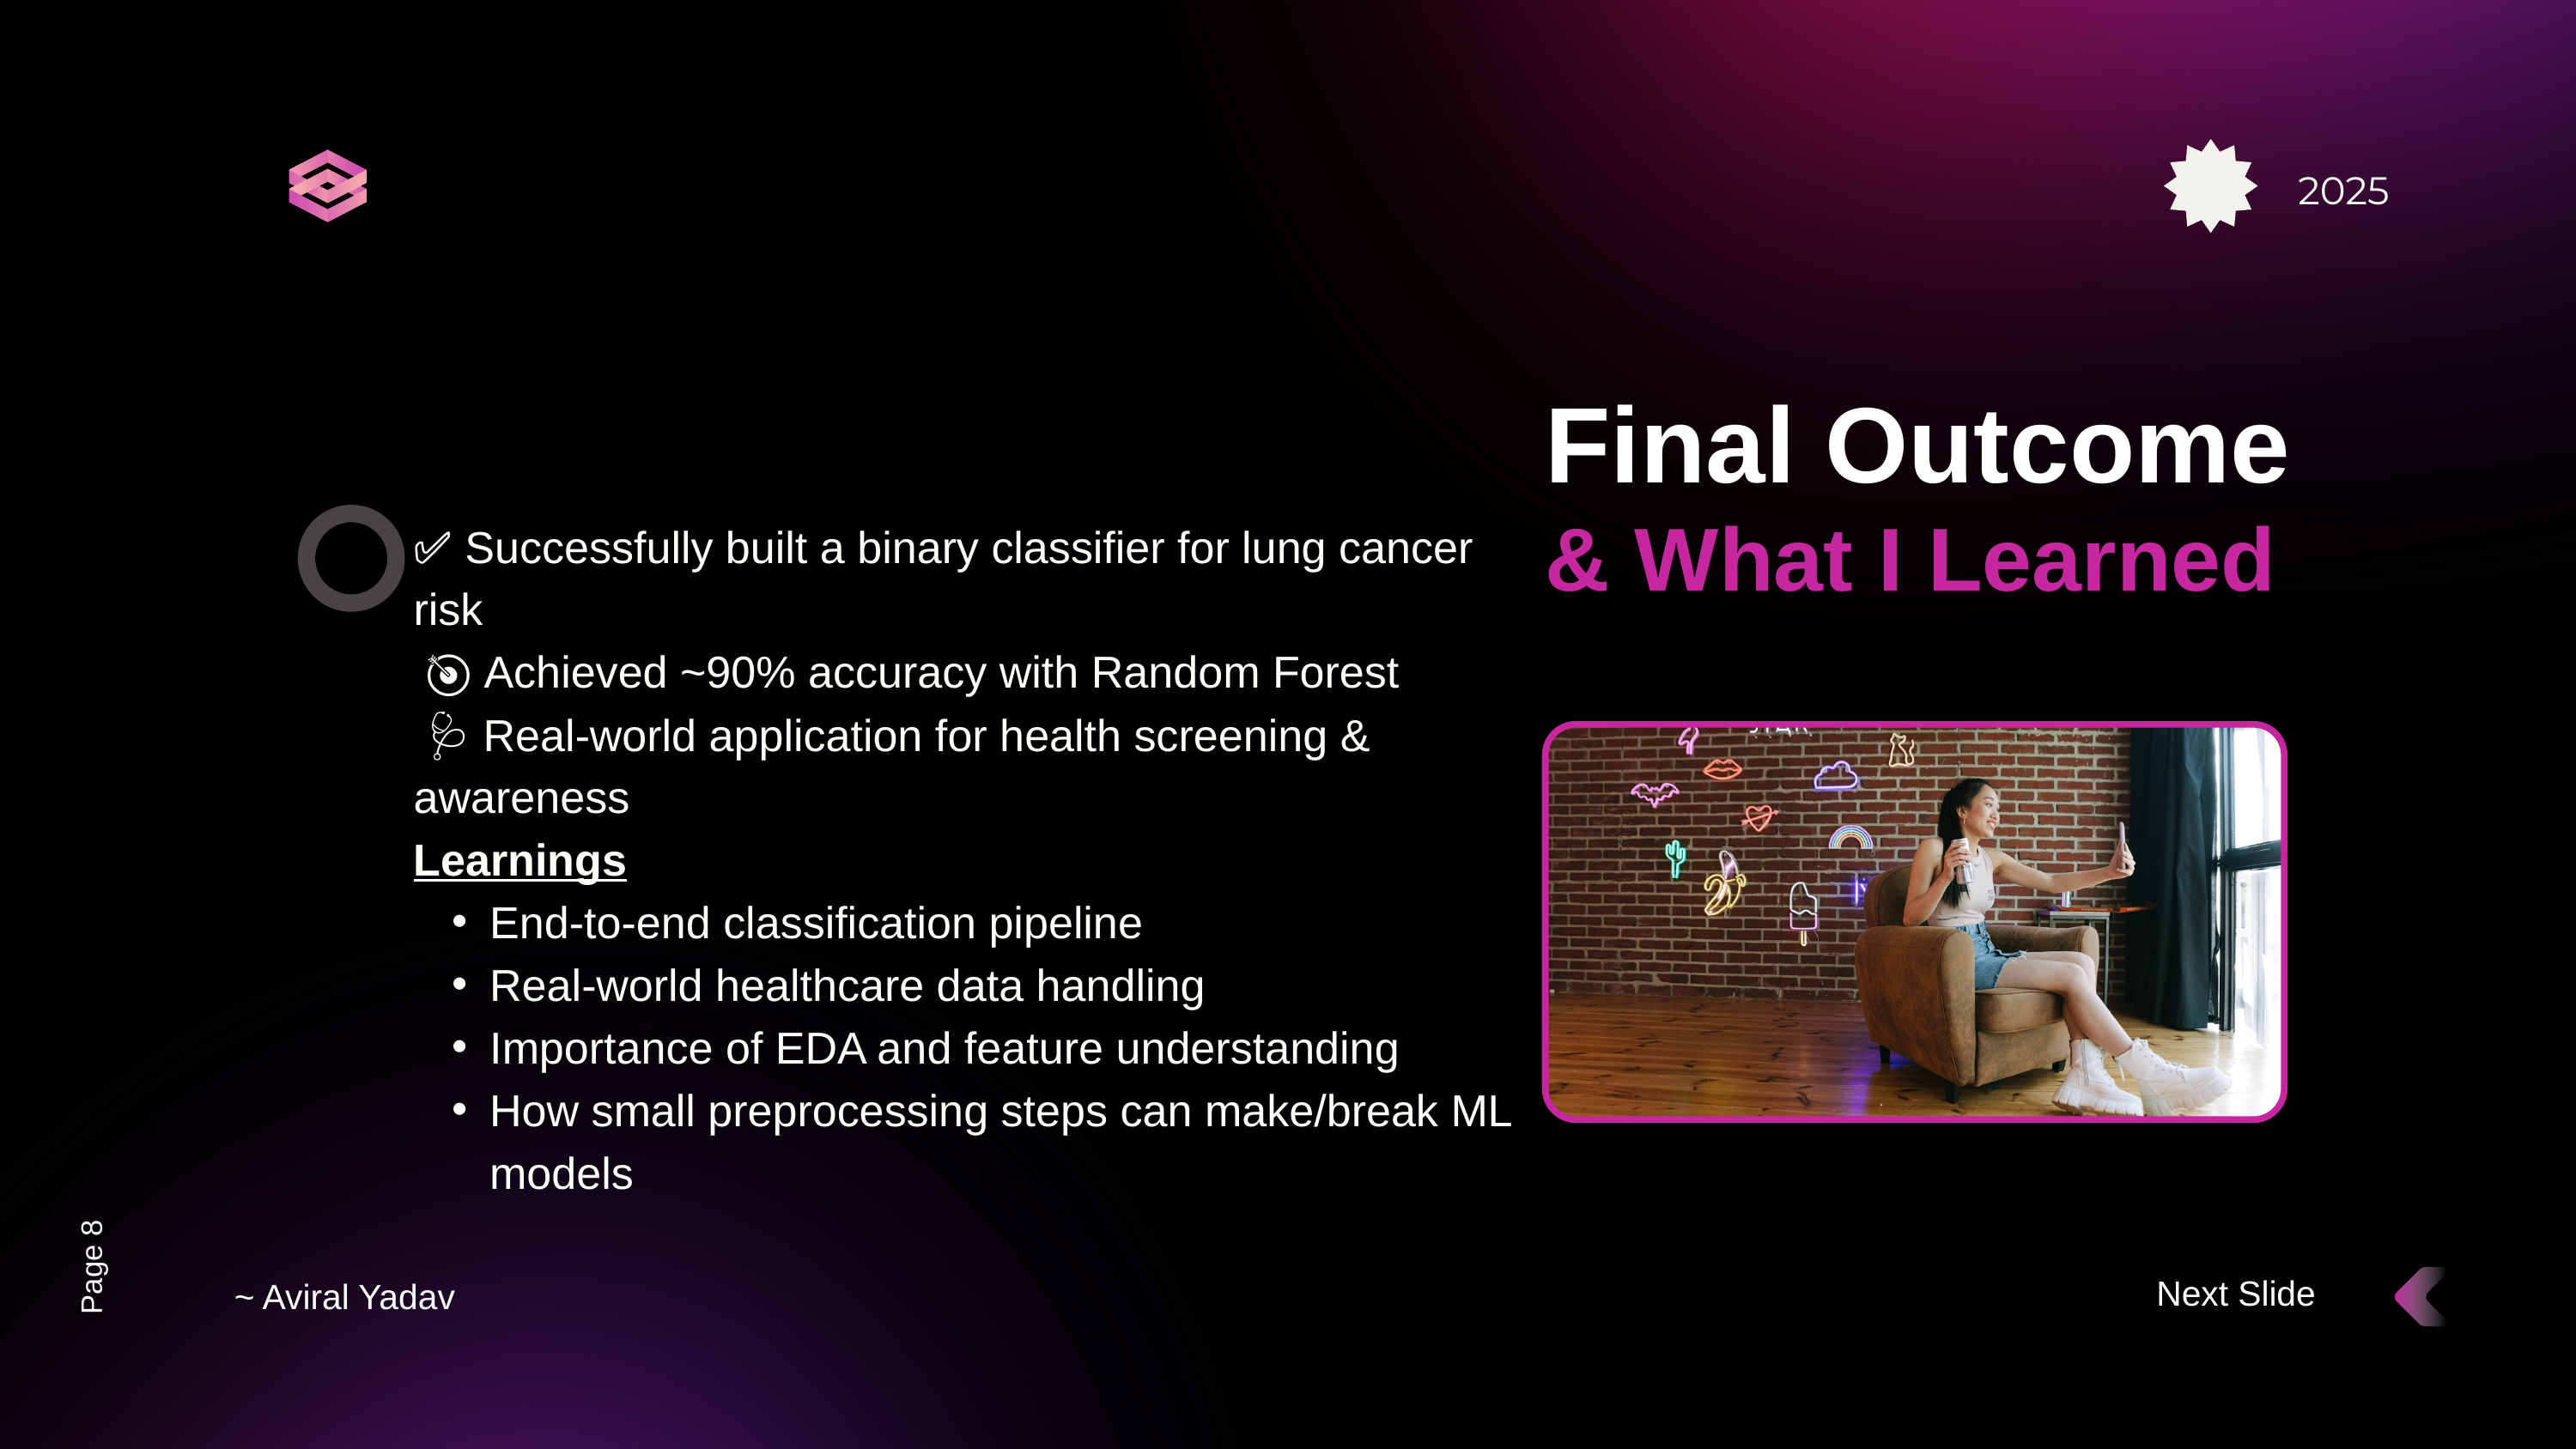

2025
Final Outcome
✅ Successfully built a binary classifier for lung cancer risk
 🎯 Achieved ~90% accuracy with Random Forest
 🩺 Real-world application for health screening & awareness
Learnings
End-to-end classification pipeline
Real-world healthcare data handling
Importance of EDA and feature understanding
How small preprocessing steps can make/break ML models

& What I Learned

Page 8

Next Slide
~ Aviral Yadav